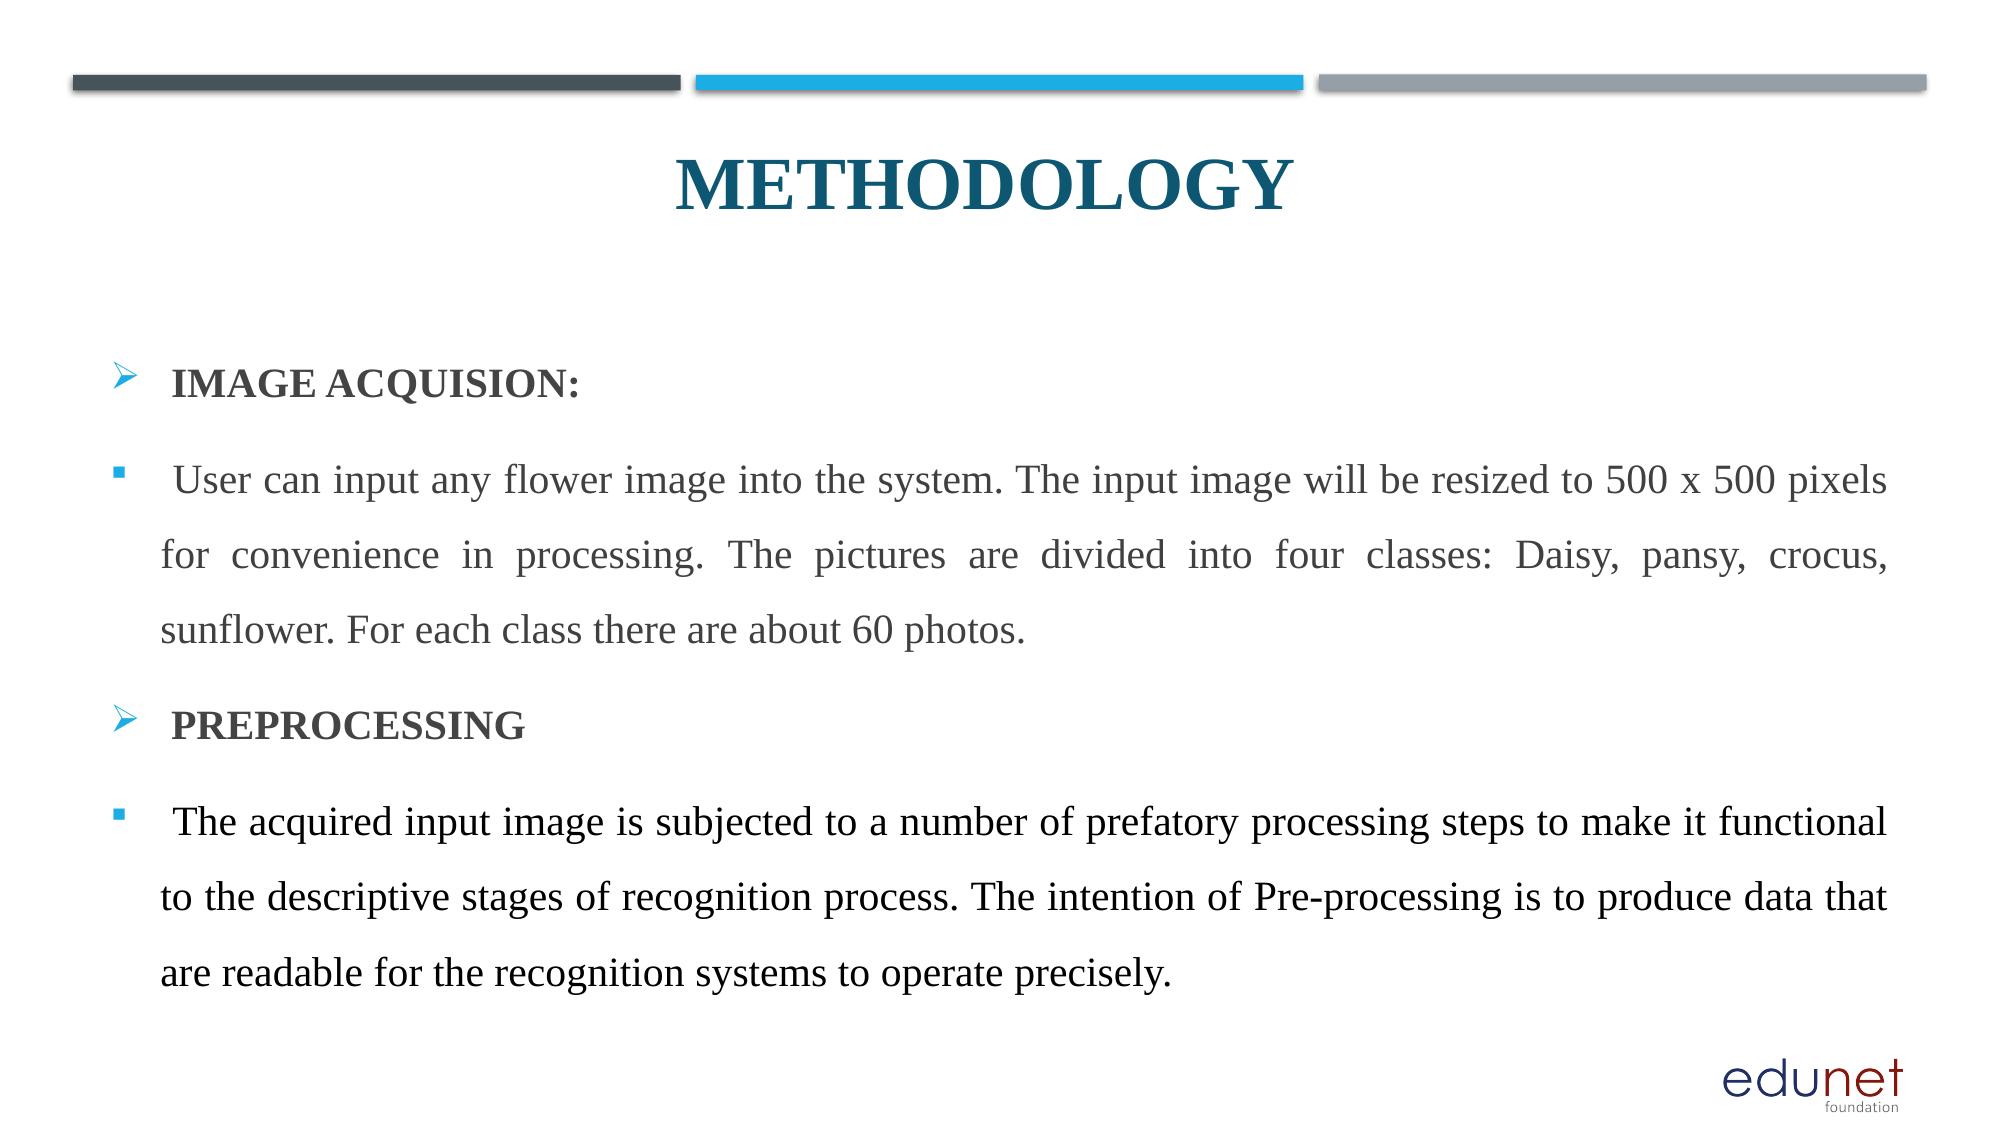

METHODOLOGY
 IMAGE ACQUISION:
 User can input any flower image into the system. The input image will be resized to 500 x 500 pixels for convenience in processing. The pictures are divided into four classes: Daisy, pansy, crocus, sunflower. For each class there are about 60 photos.
 PREPROCESSING
 The acquired input image is subjected to a number of prefatory processing steps to make it functional to the descriptive stages of recognition process. The intention of Pre-processing is to produce data that are readable for the recognition systems to operate precisely.